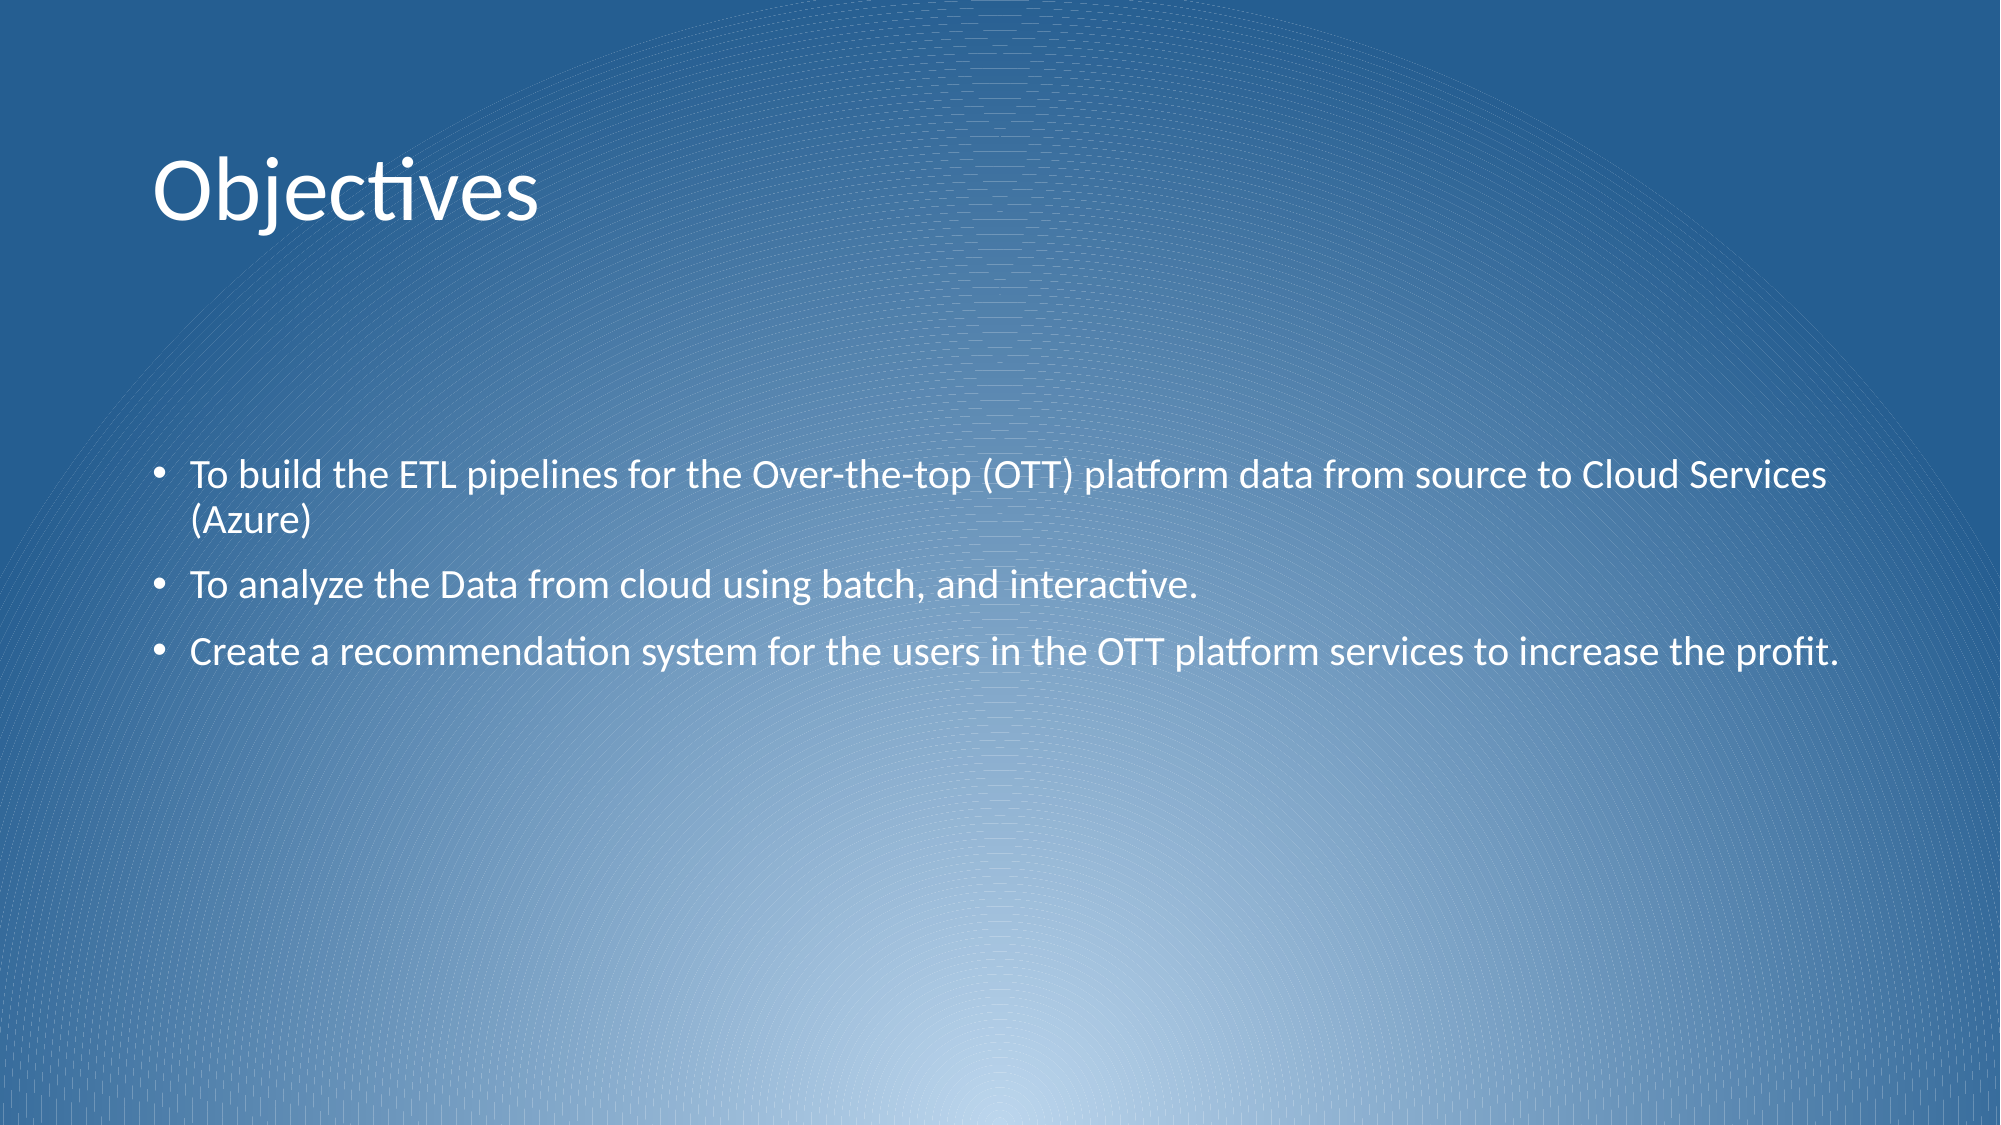

# Objectives
To build the ETL pipelines for the Over-the-top (OTT) platform data from source to Cloud Services (Azure)
To analyze the Data from cloud using batch, and interactive.
Create a recommendation system for the users in the OTT platform services to increase the profit.